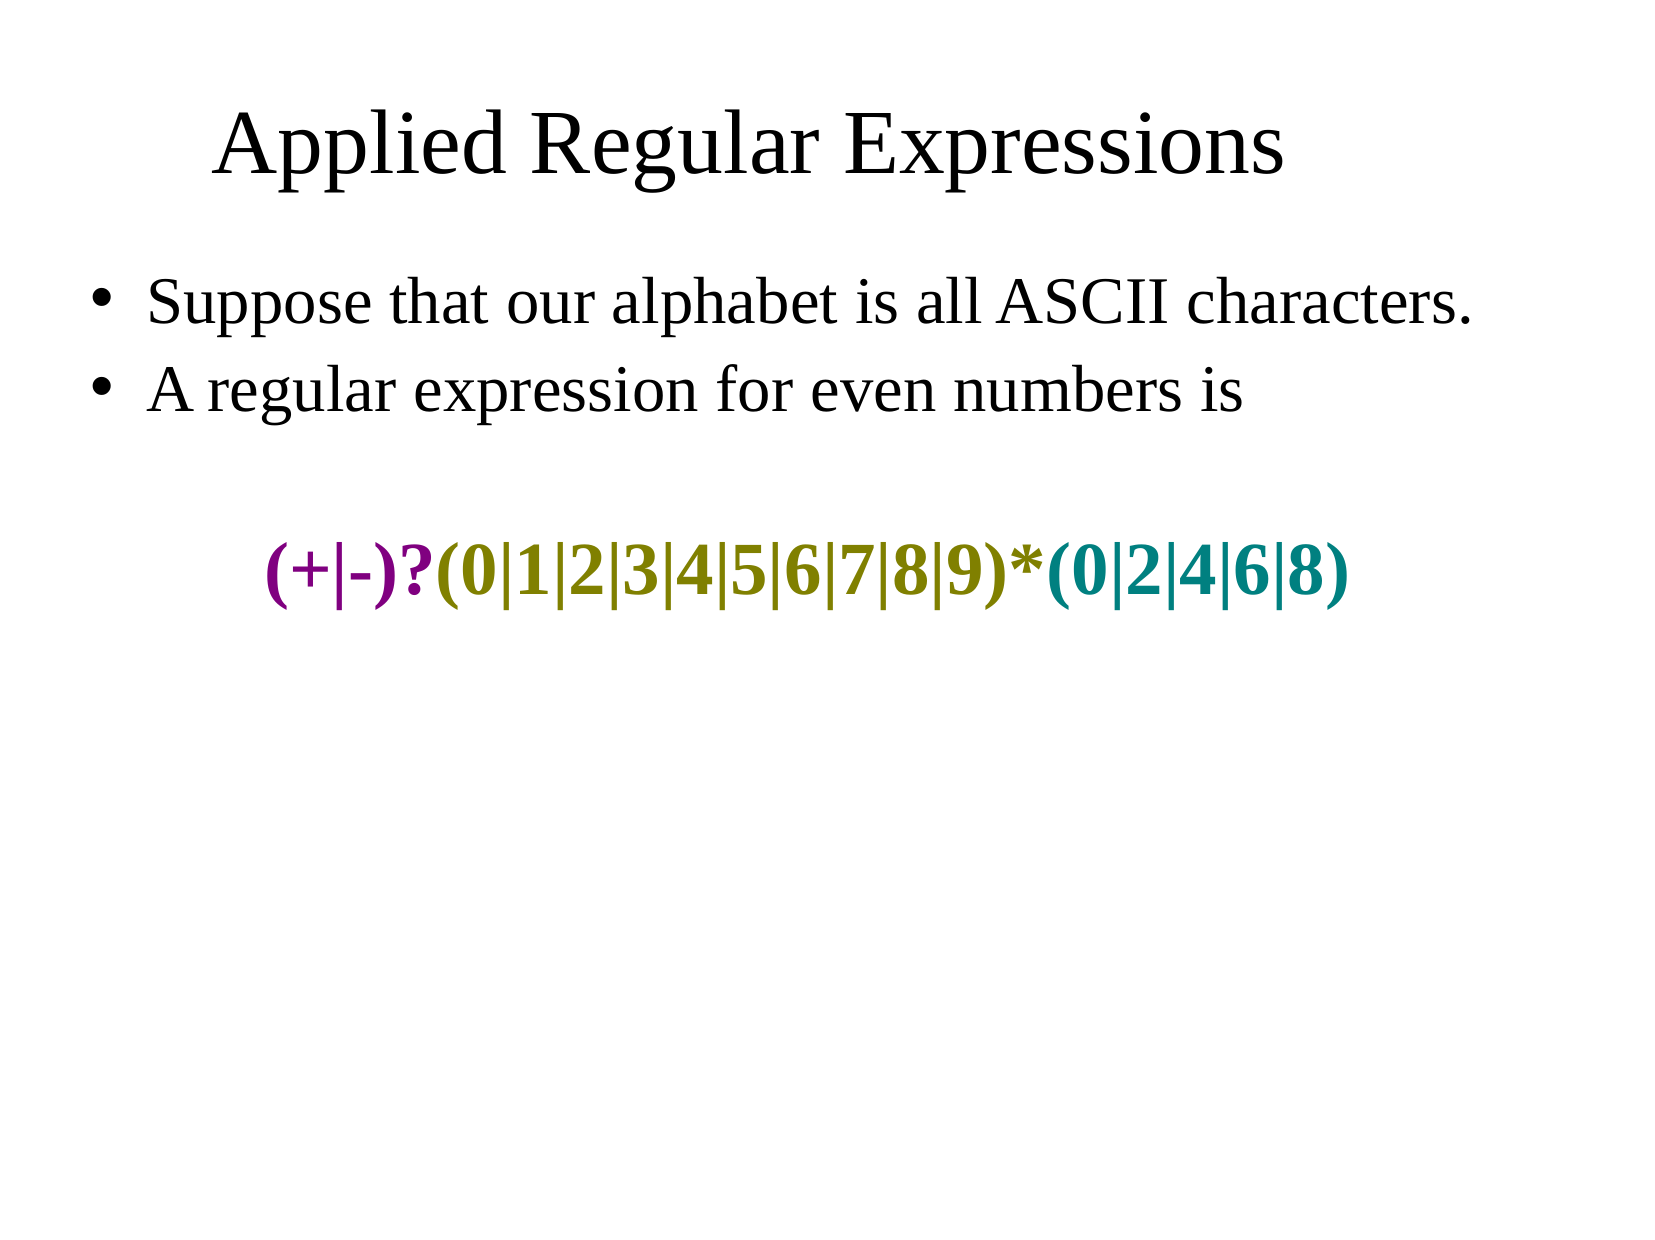

# Applied Regular Expressions
Suppose that our alphabet is all ASCII characters.
A regular expression for even numbers is

(+|-)?(0|1|2|3|4|5|6|7|8|9)*(0|2|4|6|8)